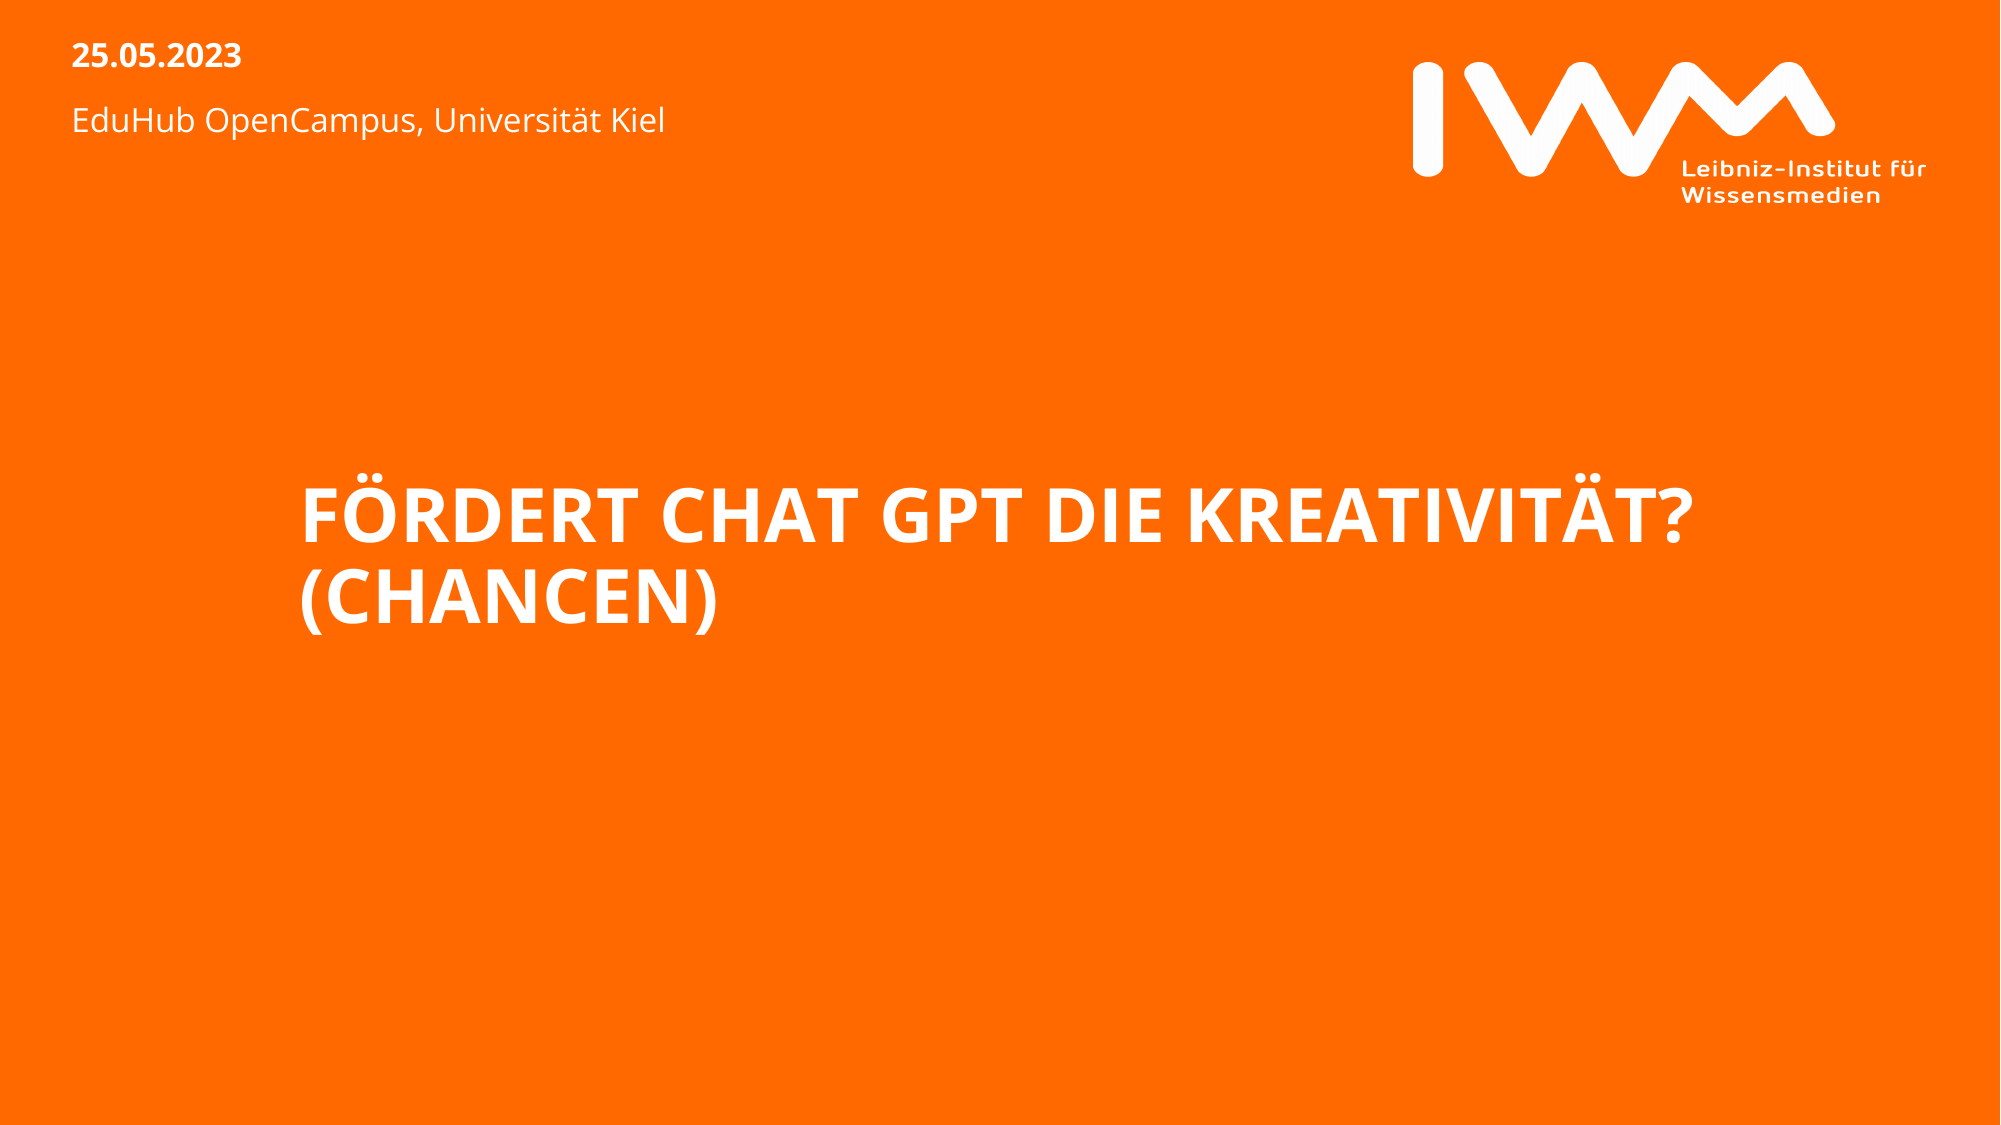

25.05.2023
EduHub OpenCampus, Universität Kiel
# fördert Chat GPT die Kreativität? (Chancen)